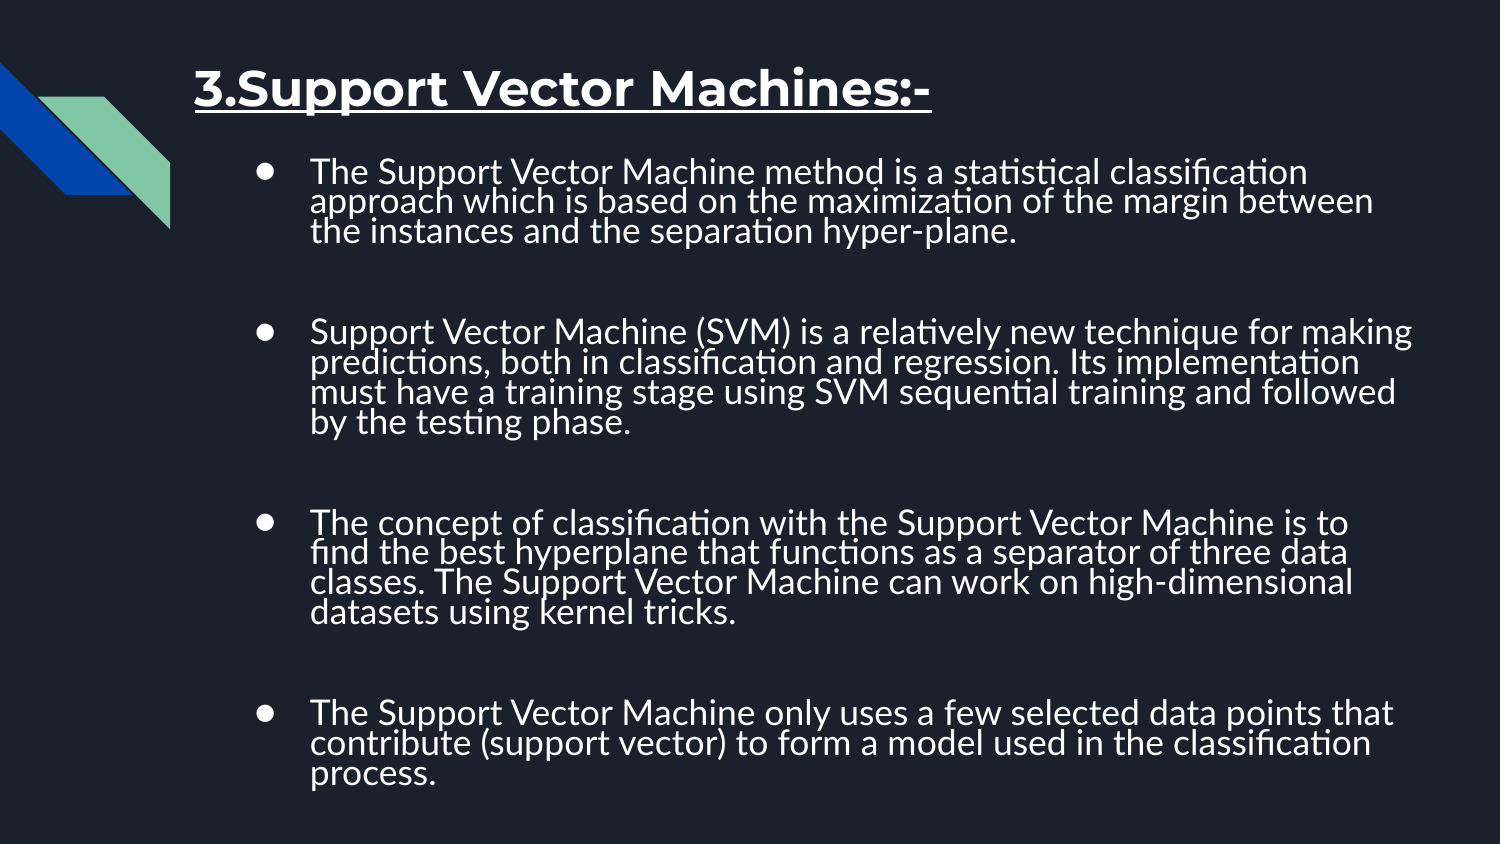

# 3.Support Vector Machines:-
The Support Vector Machine method is a statistical classification approach which is based on the maximization of the margin between the instances and the separation hyper-plane.

Support Vector Machine (SVM) is a relatively new technique for making predictions, both in classification and regression. Its implementation must have a training stage using SVM sequential training and followed by the testing phase.

The concept of classification with the Support Vector Machine is to find the best hyperplane that functions as a separator of three data classes. The Support Vector Machine can work on high-dimensional datasets using kernel tricks.

The Support Vector Machine only uses a few selected data points that contribute (support vector) to form a model used in the classification process.